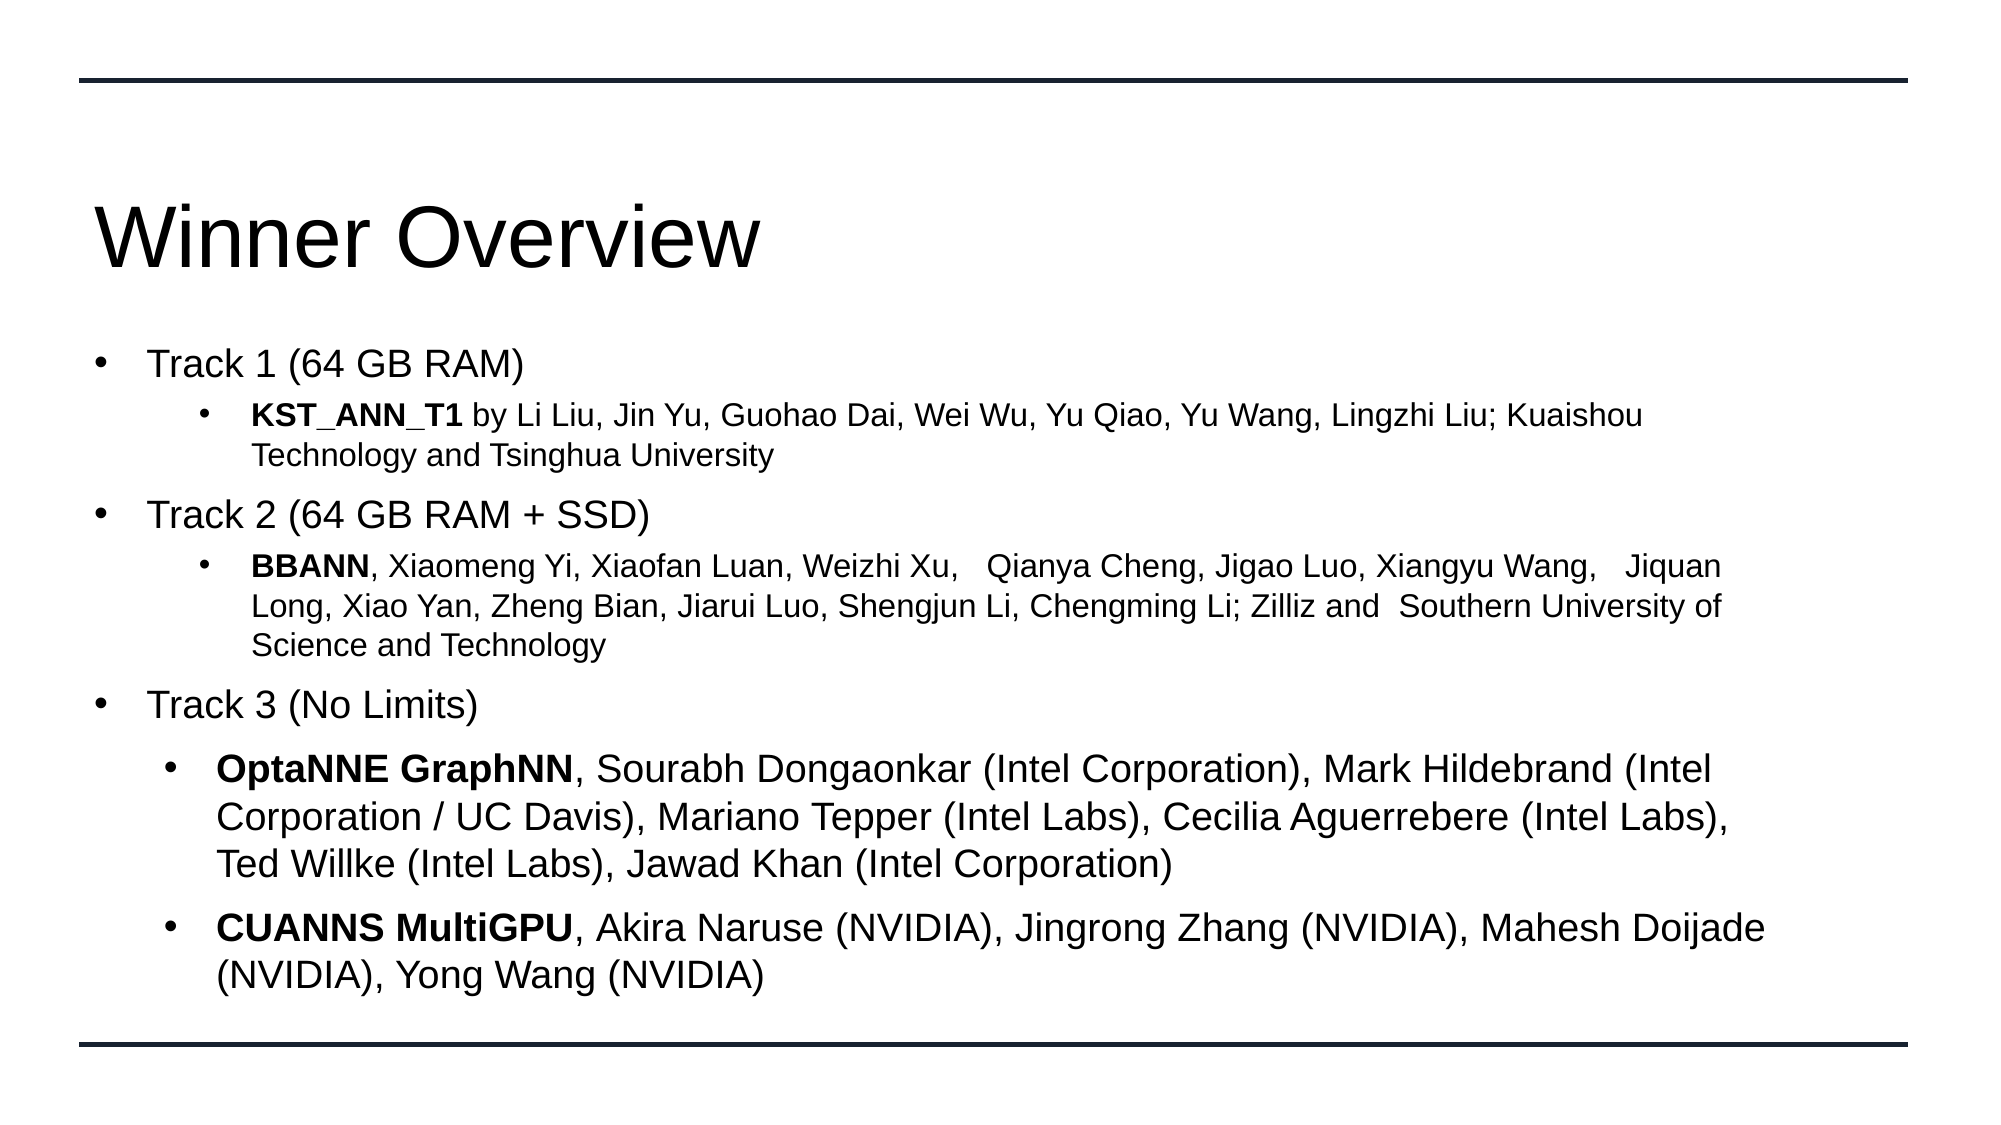

# Winner Overview
Track 1 (64 GB RAM)
KST_ANN_T1 by Li Liu, Jin Yu, Guohao Dai, Wei Wu, Yu Qiao, Yu Wang, Lingzhi Liu; Kuaishou Technology and Tsinghua University
Track 2 (64 GB RAM + SSD)
BBANN, Xiaomeng Yi, Xiaofan Luan, Weizhi Xu,   Qianya Cheng, Jigao Luo, Xiangyu Wang,   Jiquan Long, Xiao Yan, Zheng Bian, Jiarui Luo, Shengjun Li, Chengming Li; Zilliz and  Southern University of Science and Technology
Track 3 (No Limits)
OptaNNE GraphNN, Sourabh Dongaonkar (Intel Corporation), Mark Hildebrand (Intel Corporation / UC Davis), Mariano Tepper (Intel Labs), Cecilia Aguerrebere (Intel Labs), Ted Willke (Intel Labs), Jawad Khan (Intel Corporation)
CUANNS MultiGPU, Akira Naruse (NVIDIA), Jingrong Zhang (NVIDIA), Mahesh Doijade (NVIDIA), Yong Wang (NVIDIA)